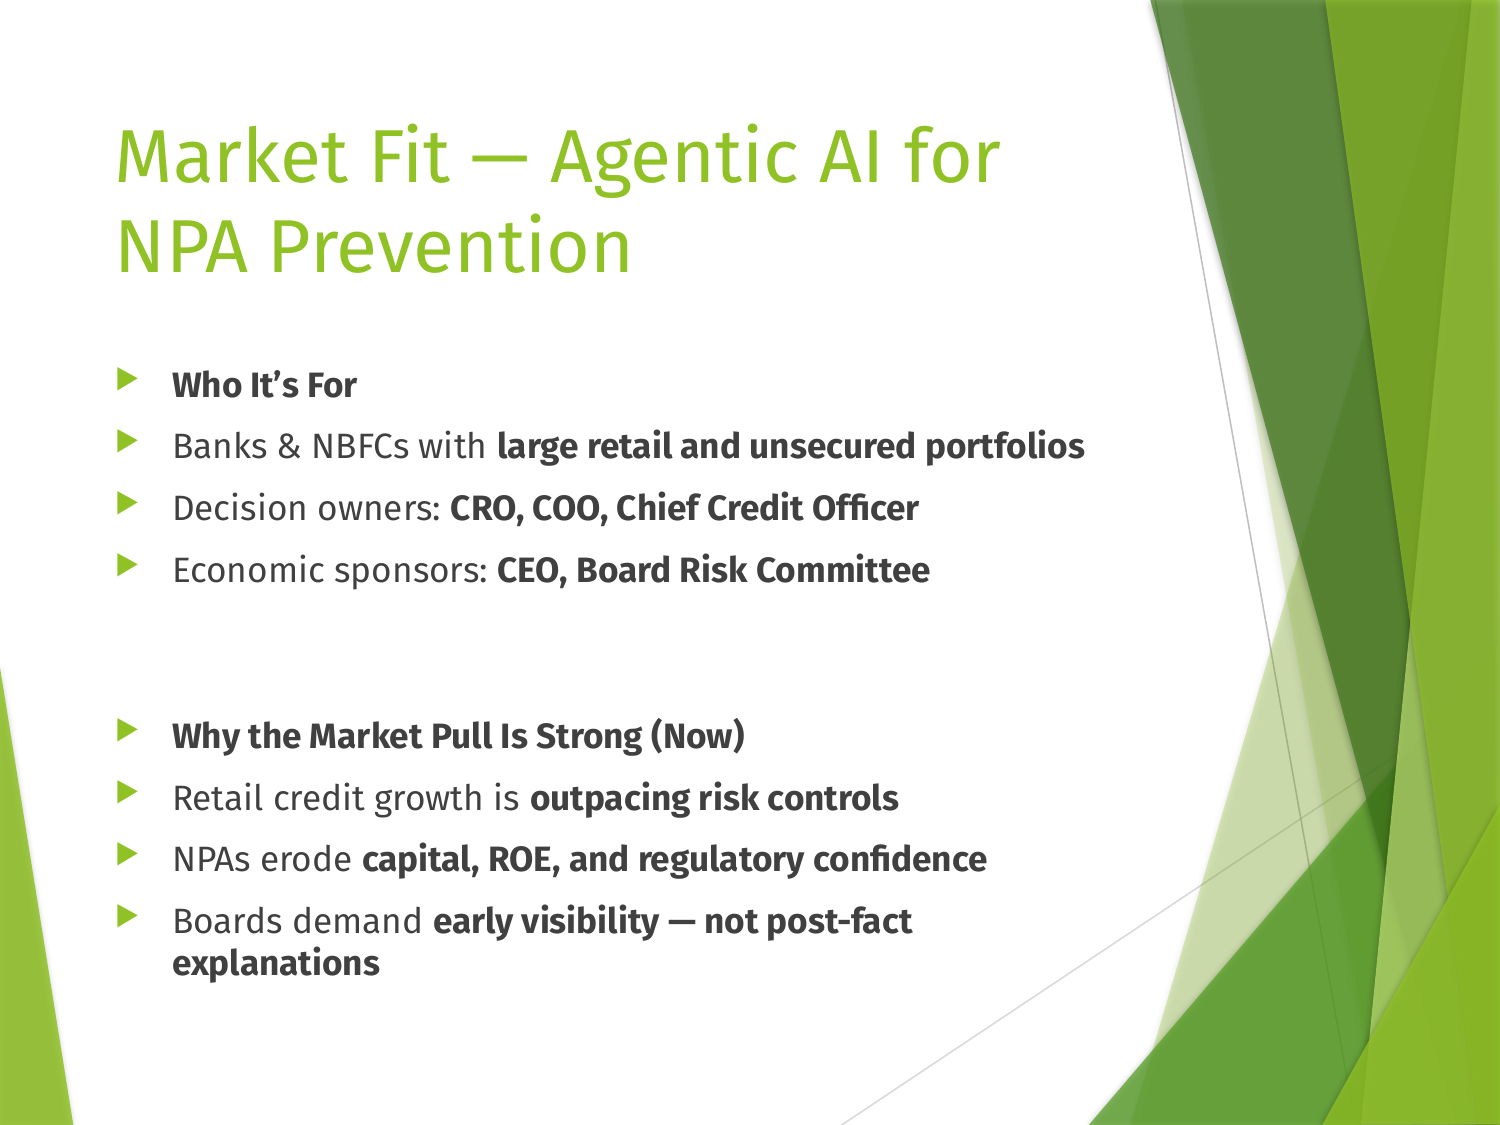

# Market Fit — Agentic AI for NPA Prevention
Who It’s For
Banks & NBFCs with large retail and unsecured portfolios
Decision owners: CRO, COO, Chief Credit Officer
Economic sponsors: CEO, Board Risk Committee

Why the Market Pull Is Strong (Now)
Retail credit growth is outpacing risk controls
NPAs erode capital, ROE, and regulatory confidence
Boards demand early visibility — not post-fact explanations